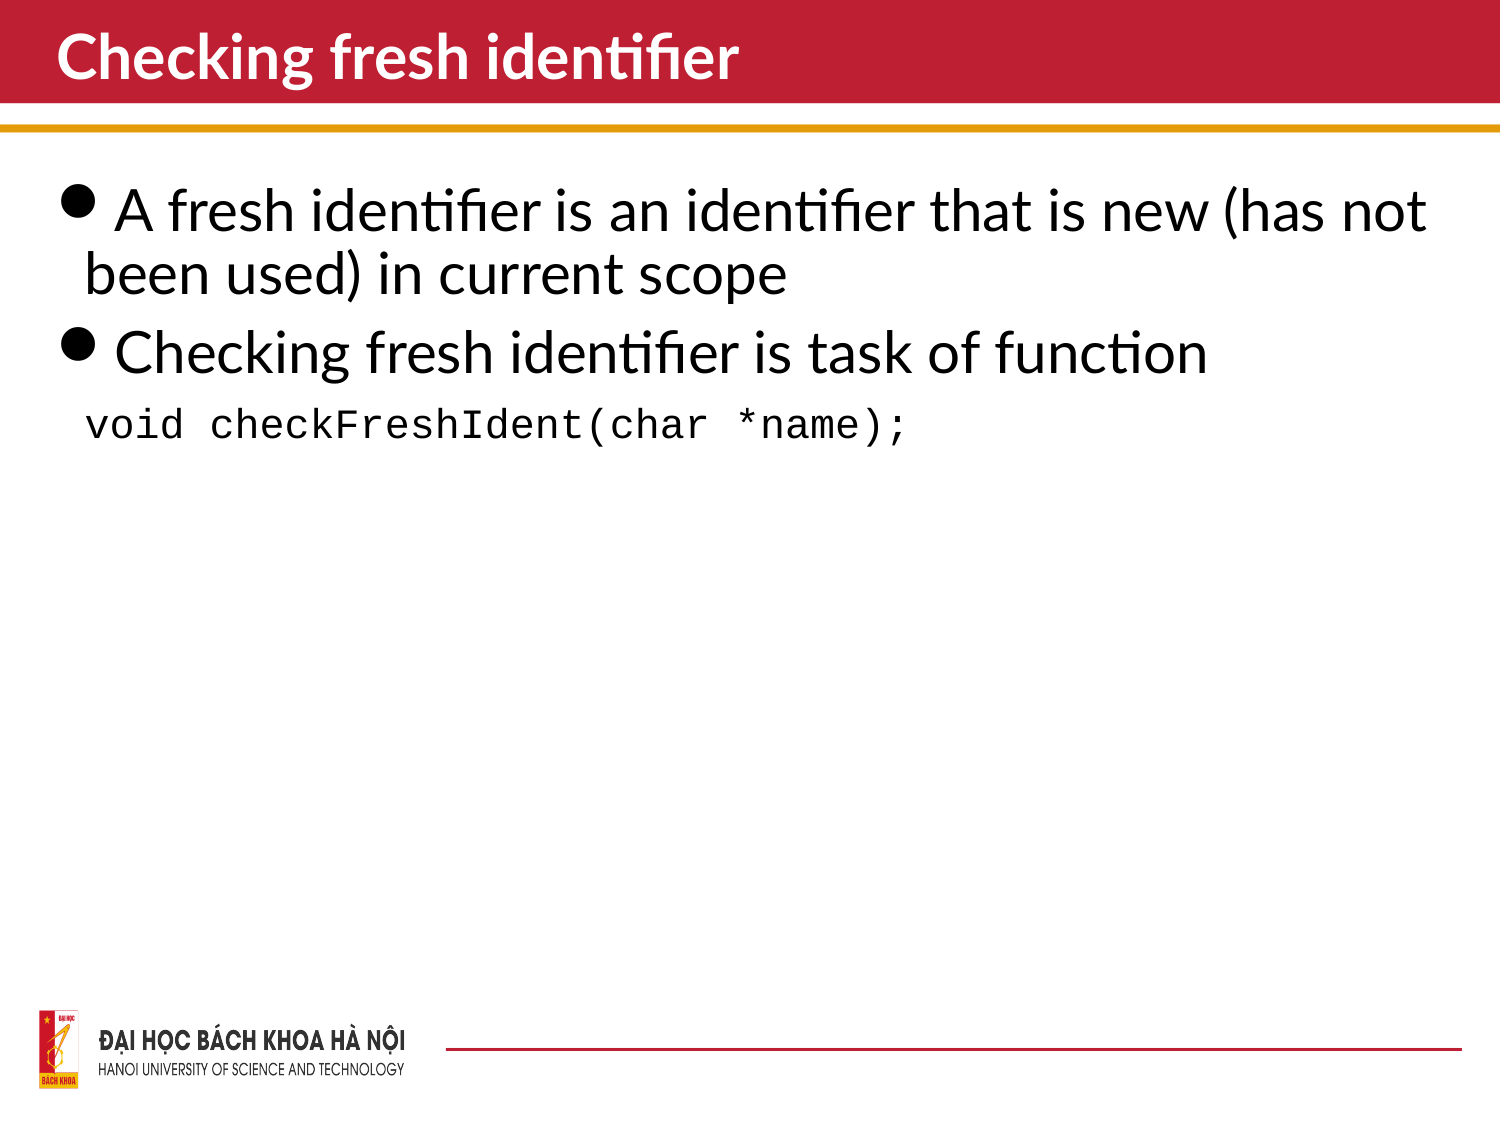

# Checking fresh identifier
A fresh identifier is an identifier that is new (has not been used) in current scope
Checking fresh identifier is task of function
	void checkFreshIdent(char *name);